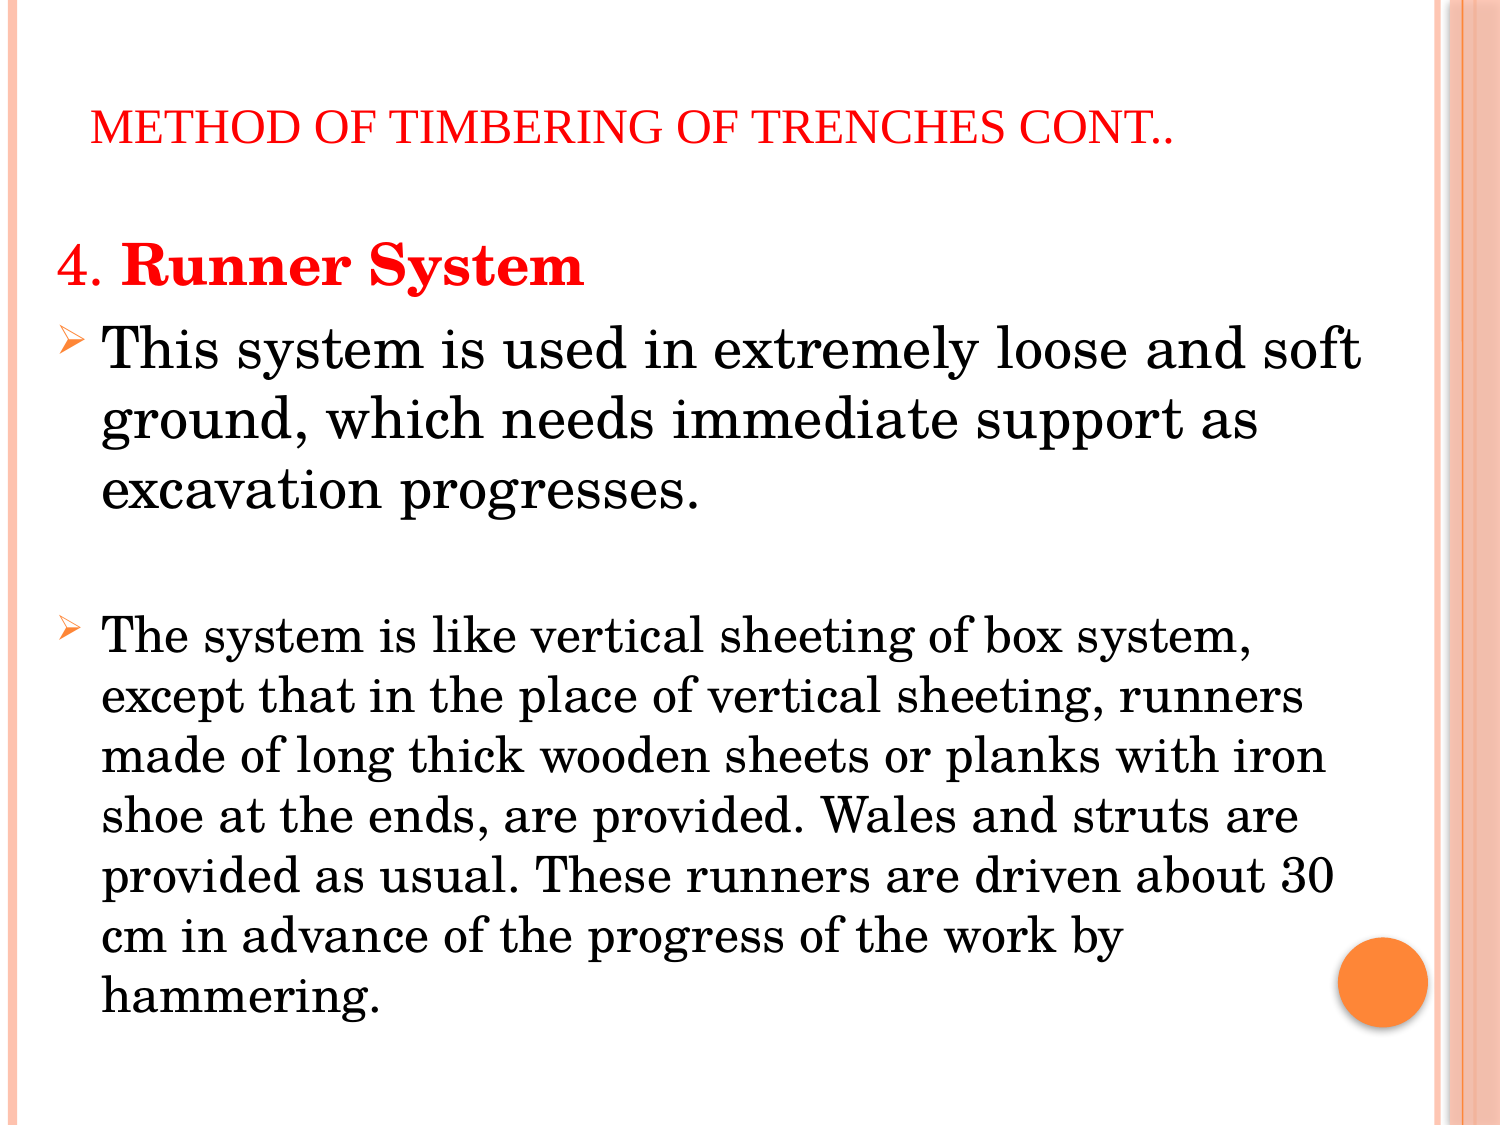

# Method of Timbering of trenches CONT..
4. Runner System
This system is used in extremely loose and soft ground, which needs immediate support as
excavation progresses.
The system is like vertical sheeting of box system, except that in the place of vertical sheeting, runners made of long thick wooden sheets or planks with iron shoe at the ends, are provided. Wales and struts are provided as usual. These runners are driven about 30 cm in advance of the progress of the work by hammering.